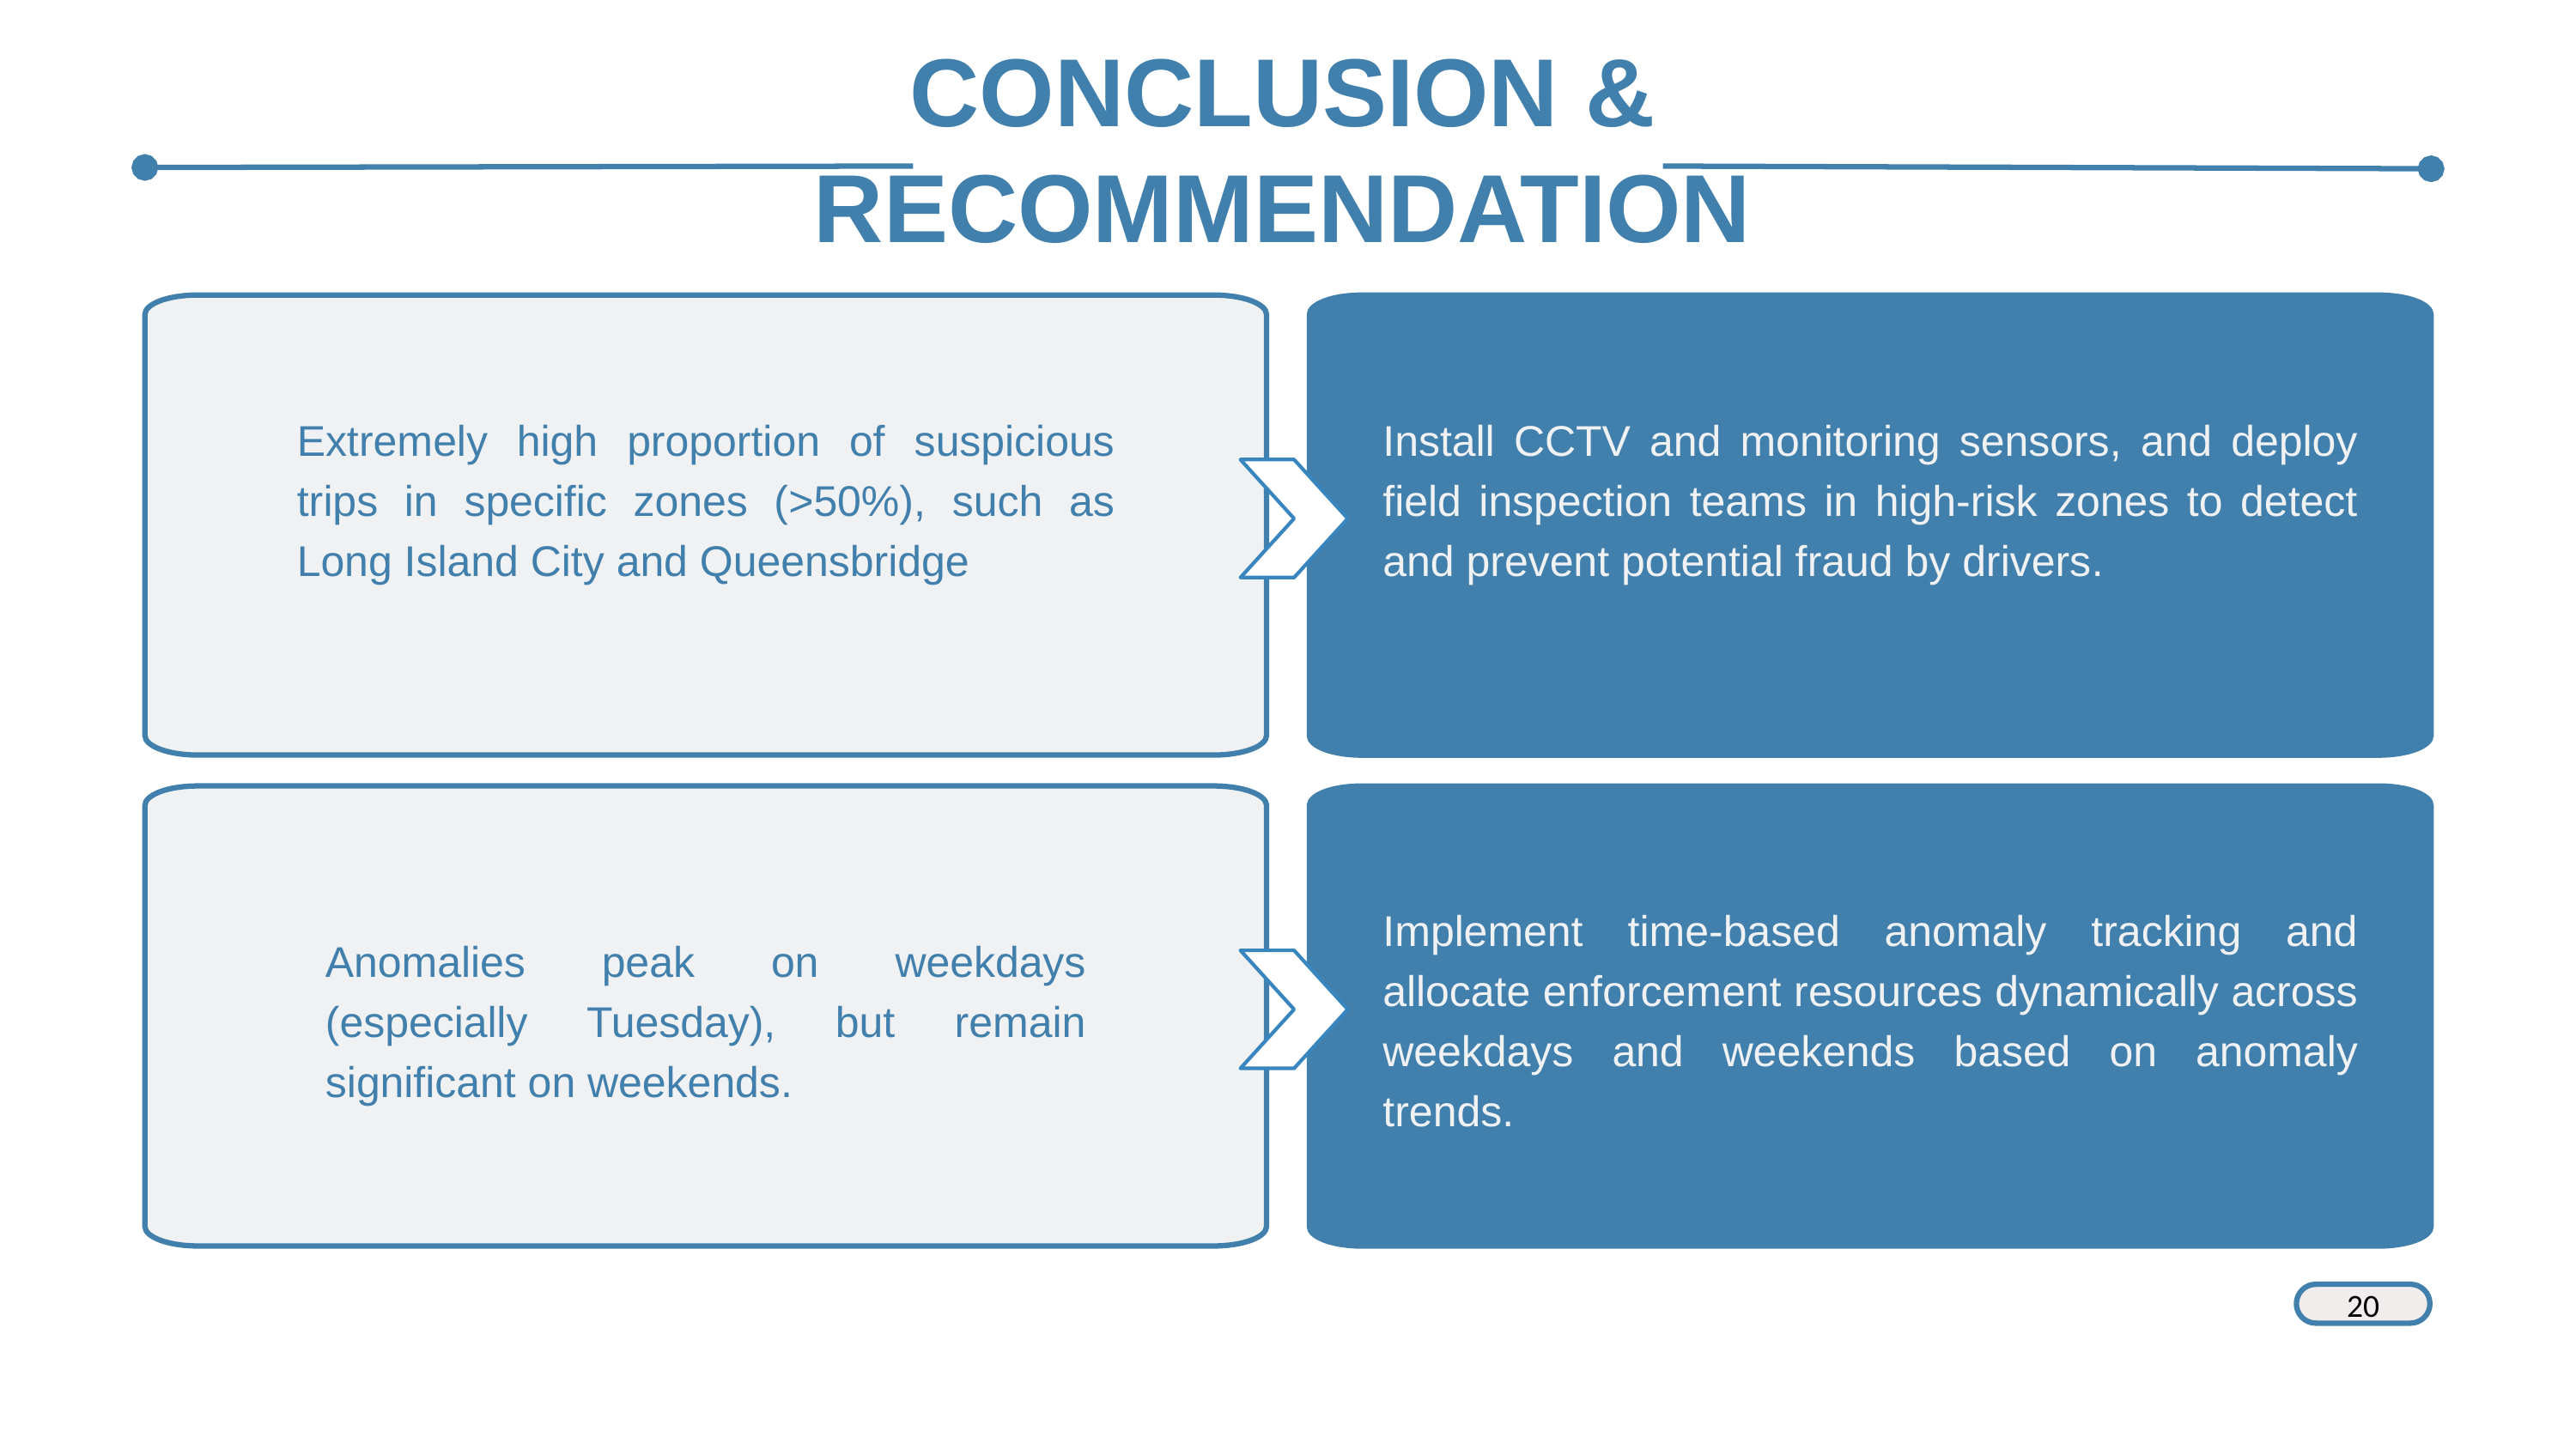

CONCLUSION & RECOMMENDATION

Extremely high proportion of suspicious trips in specific zones (>50%), such as Long Island City and Queensbridge
Install CCTV and monitoring sensors, and deploy field inspection teams in high-risk zones to detect and prevent potential fraud by drivers.

Implement time-based anomaly tracking and allocate enforcement resources dynamically across weekdays and weekends based on anomaly trends.
Anomalies peak on weekdays (especially Tuesday), but remain significant on weekends.

20